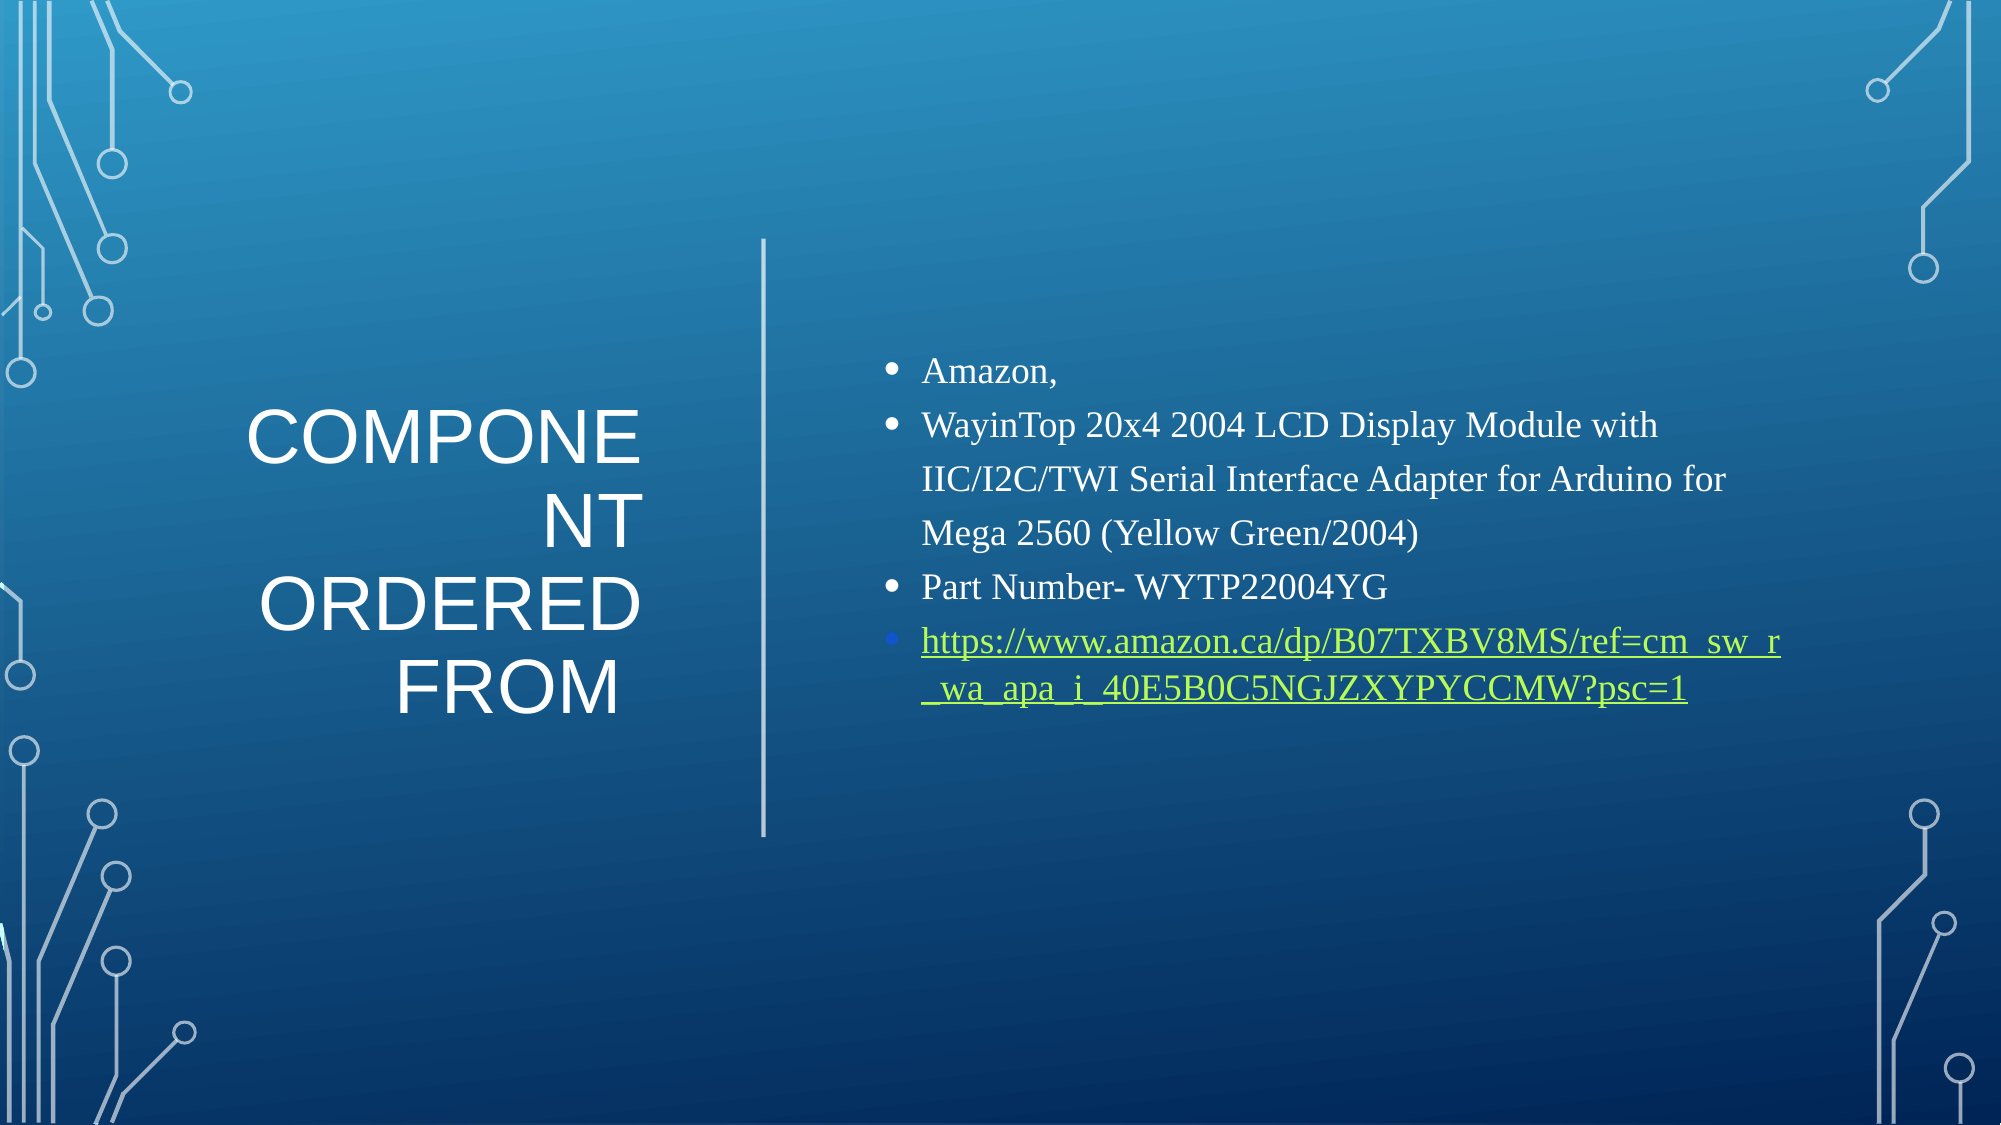

# Component ordered from
Amazon,
WayinTop 20x4 2004 LCD Display Module with IIC/I2C/TWI Serial Interface Adapter for Arduino for Mega 2560 (Yellow Green/2004)
Part Number- WYTP22004YG
https://www.amazon.ca/dp/B07TXBV8MS/ref=cm_sw_r_wa_apa_i_40E5B0C5NGJZXYPYCCMW?psc=1